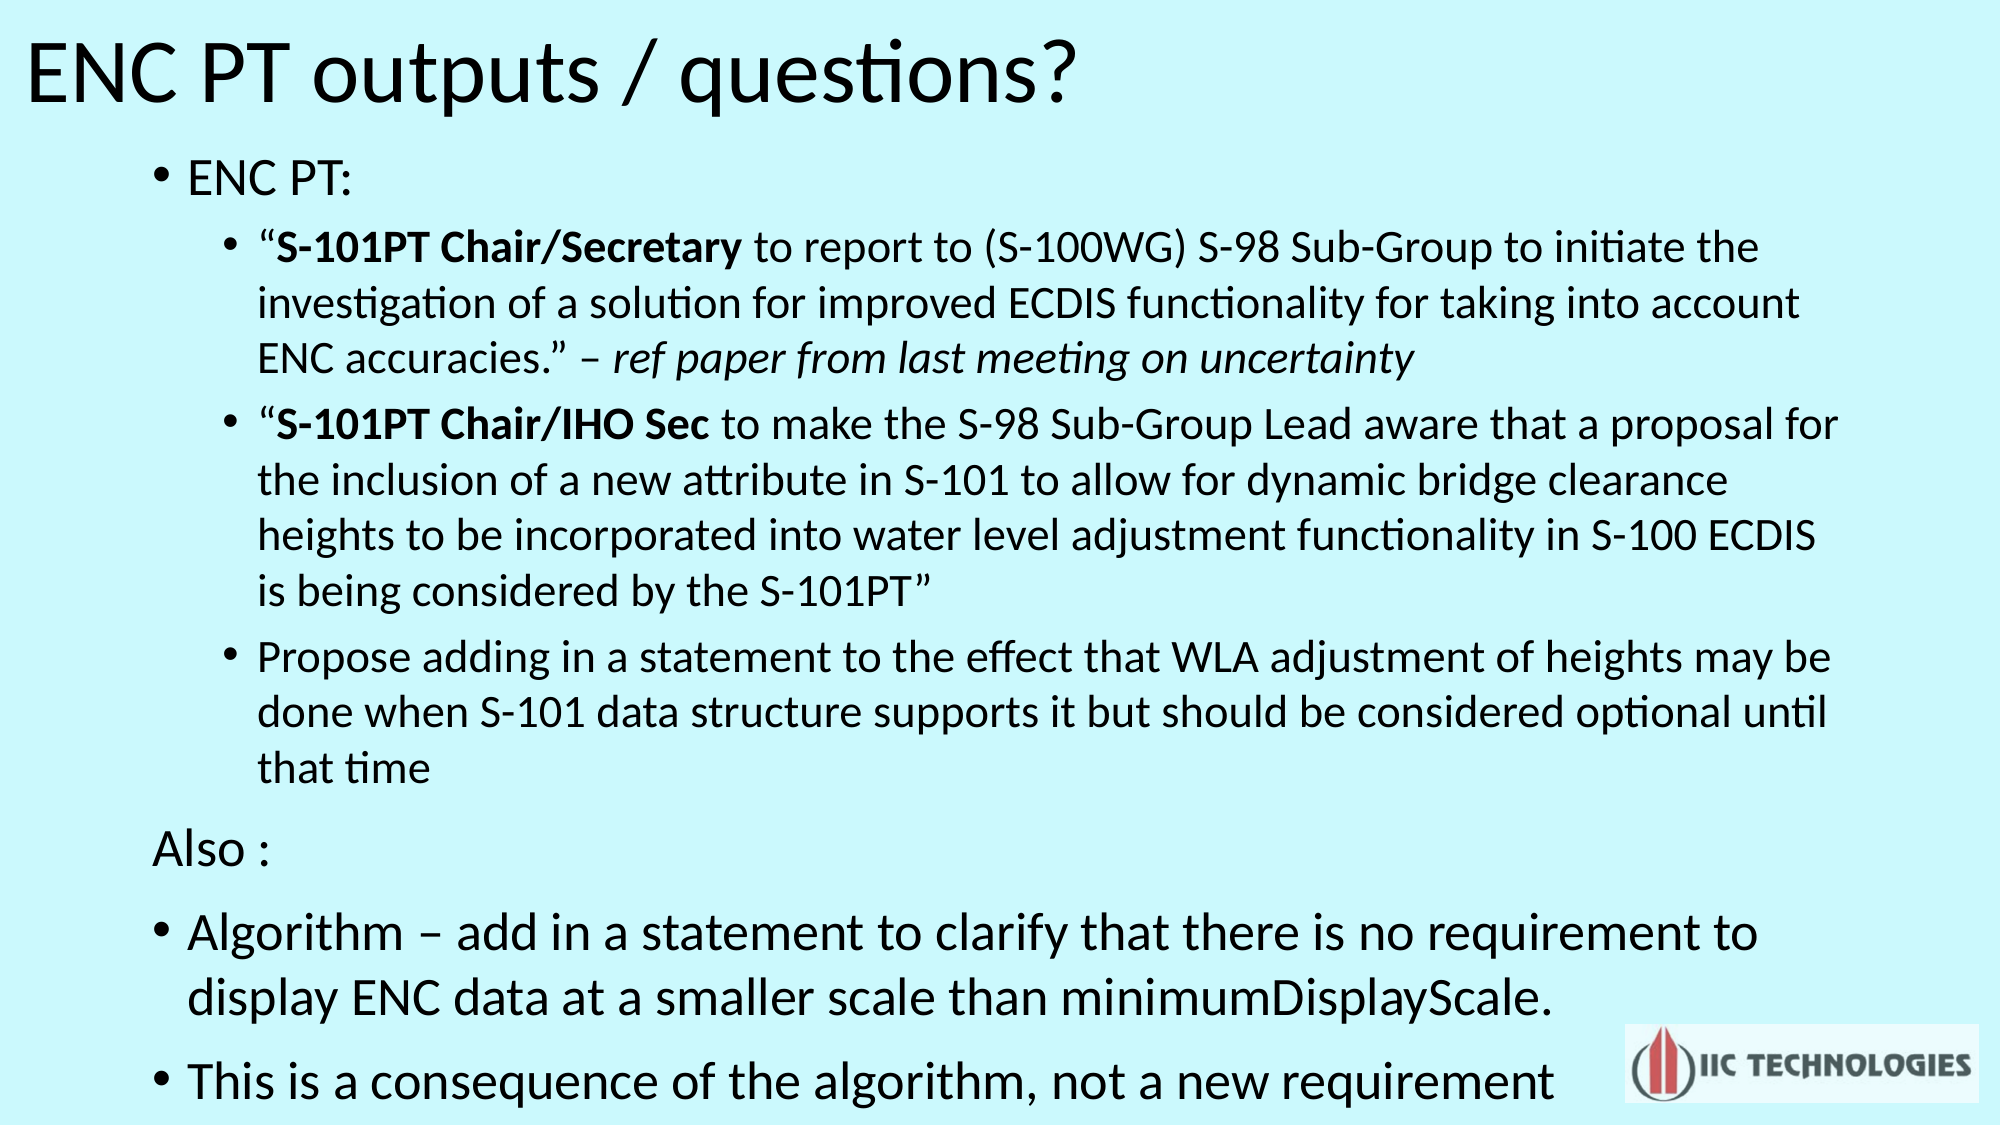

# ENC PT outputs / questions?
ENC PT:
“S-101PT Chair/Secretary to report to (S-100WG) S-98 Sub-Group to initiate the investigation of a solution for improved ECDIS functionality for taking into account ENC accuracies.” – ref paper from last meeting on uncertainty
“S-101PT Chair/IHO Sec to make the S-98 Sub-Group Lead aware that a proposal for the inclusion of a new attribute in S-101 to allow for dynamic bridge clearance heights to be incorporated into water level adjustment functionality in S-100 ECDIS is being considered by the S-101PT”
Propose adding in a statement to the effect that WLA adjustment of heights may be done when S-101 data structure supports it but should be considered optional until that time
Also :
Algorithm – add in a statement to clarify that there is no requirement to display ENC data at a smaller scale than minimumDisplayScale.
This is a consequence of the algorithm, not a new requirement